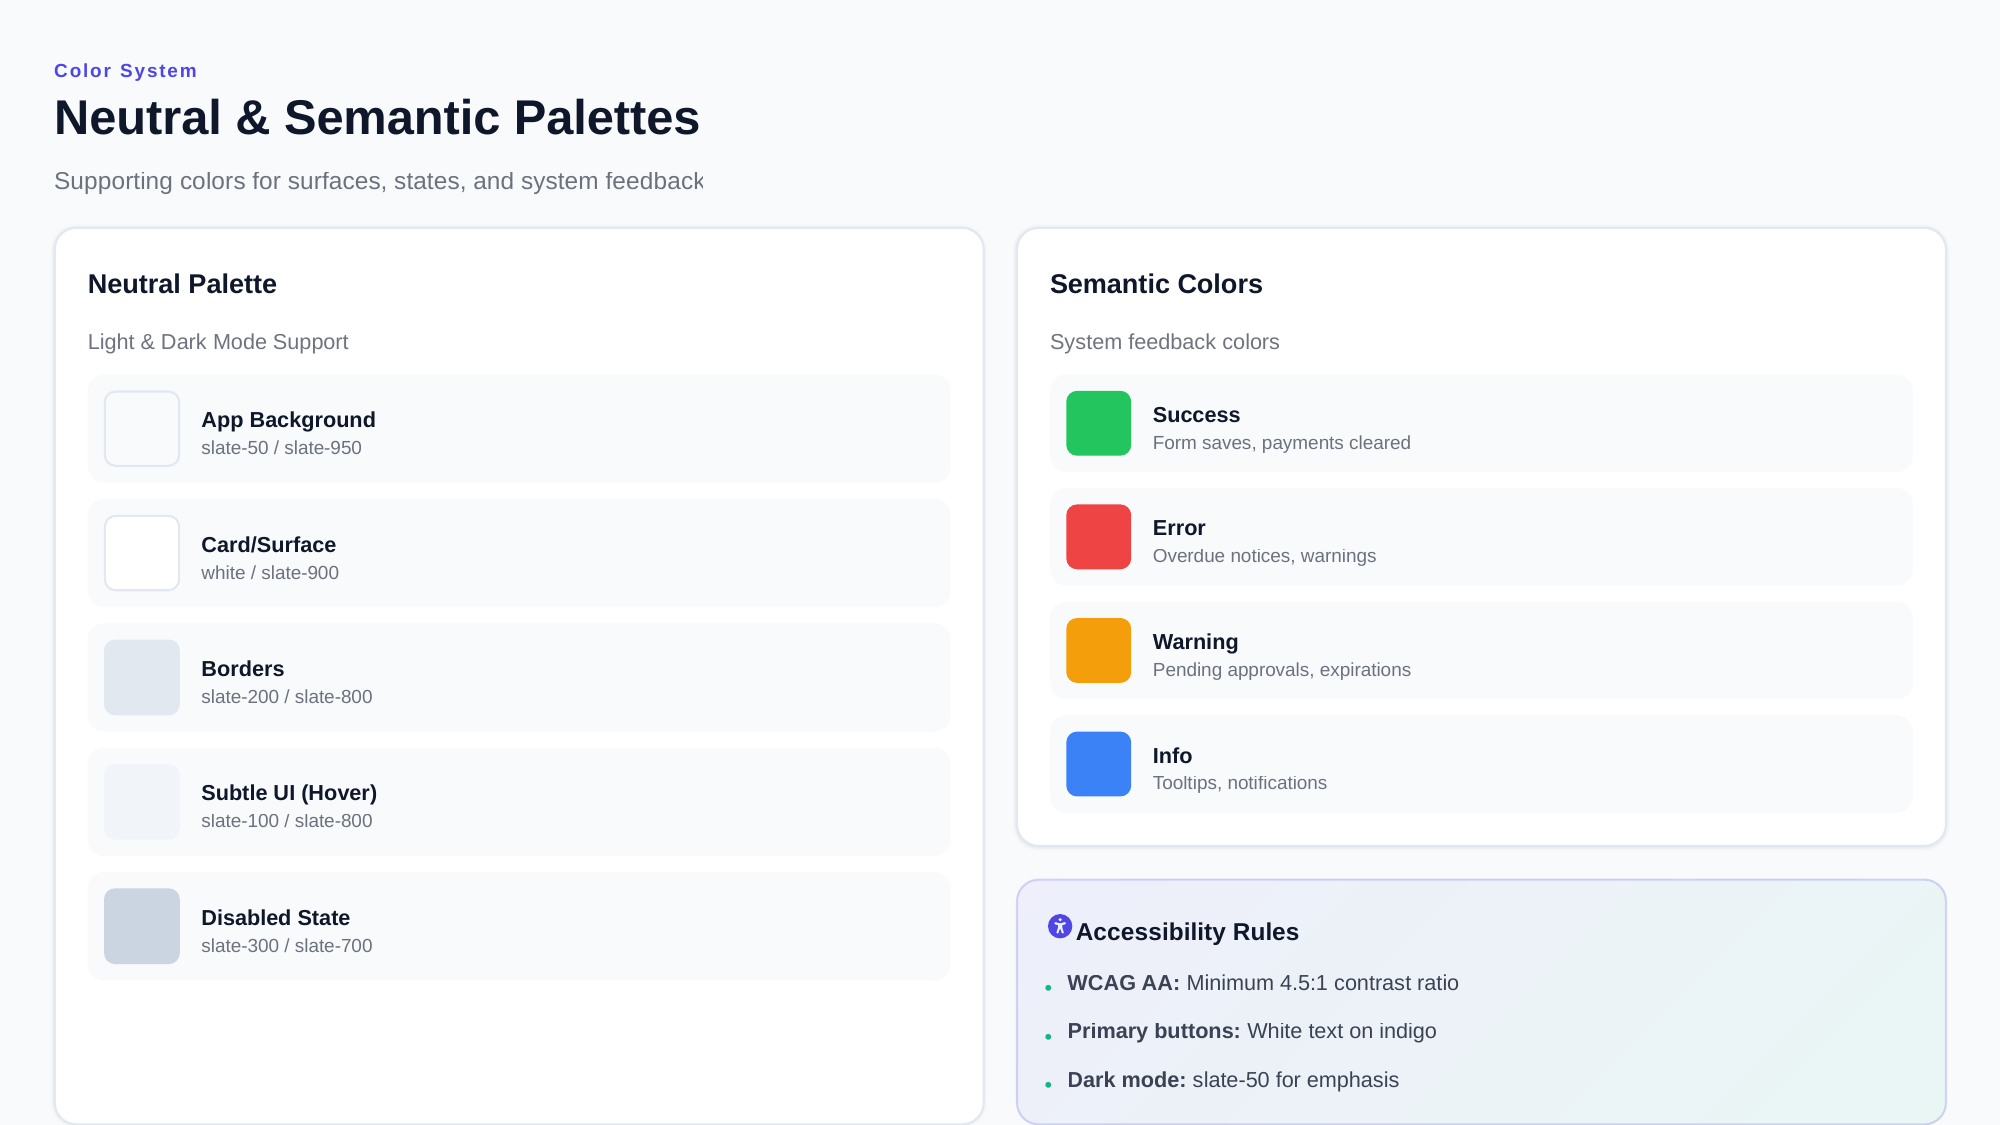

Color System
Neutral & Semantic Palettes
Supporting colors for surfaces, states, and system feedback

Neutral Palette
Semantic Colors
Light & Dark Mode Support
System feedback colors

Success
App Background
Form saves, payments cleared
slate-50 / slate-950

Error

Card/Surface
Overdue notices, warnings
white / slate-900

Warning

Borders
Pending approvals, expirations
slate-200 / slate-800

Info

Tooltips, notifications
Subtle UI (Hover)
slate-100 / slate-800

Disabled State
Accessibility Rules

slate-300 / slate-700
WCAG AA: Minimum 4.5:1 contrast ratio
•
Primary buttons: White text on indigo
•
Dark mode: slate-50 for emphasis
•